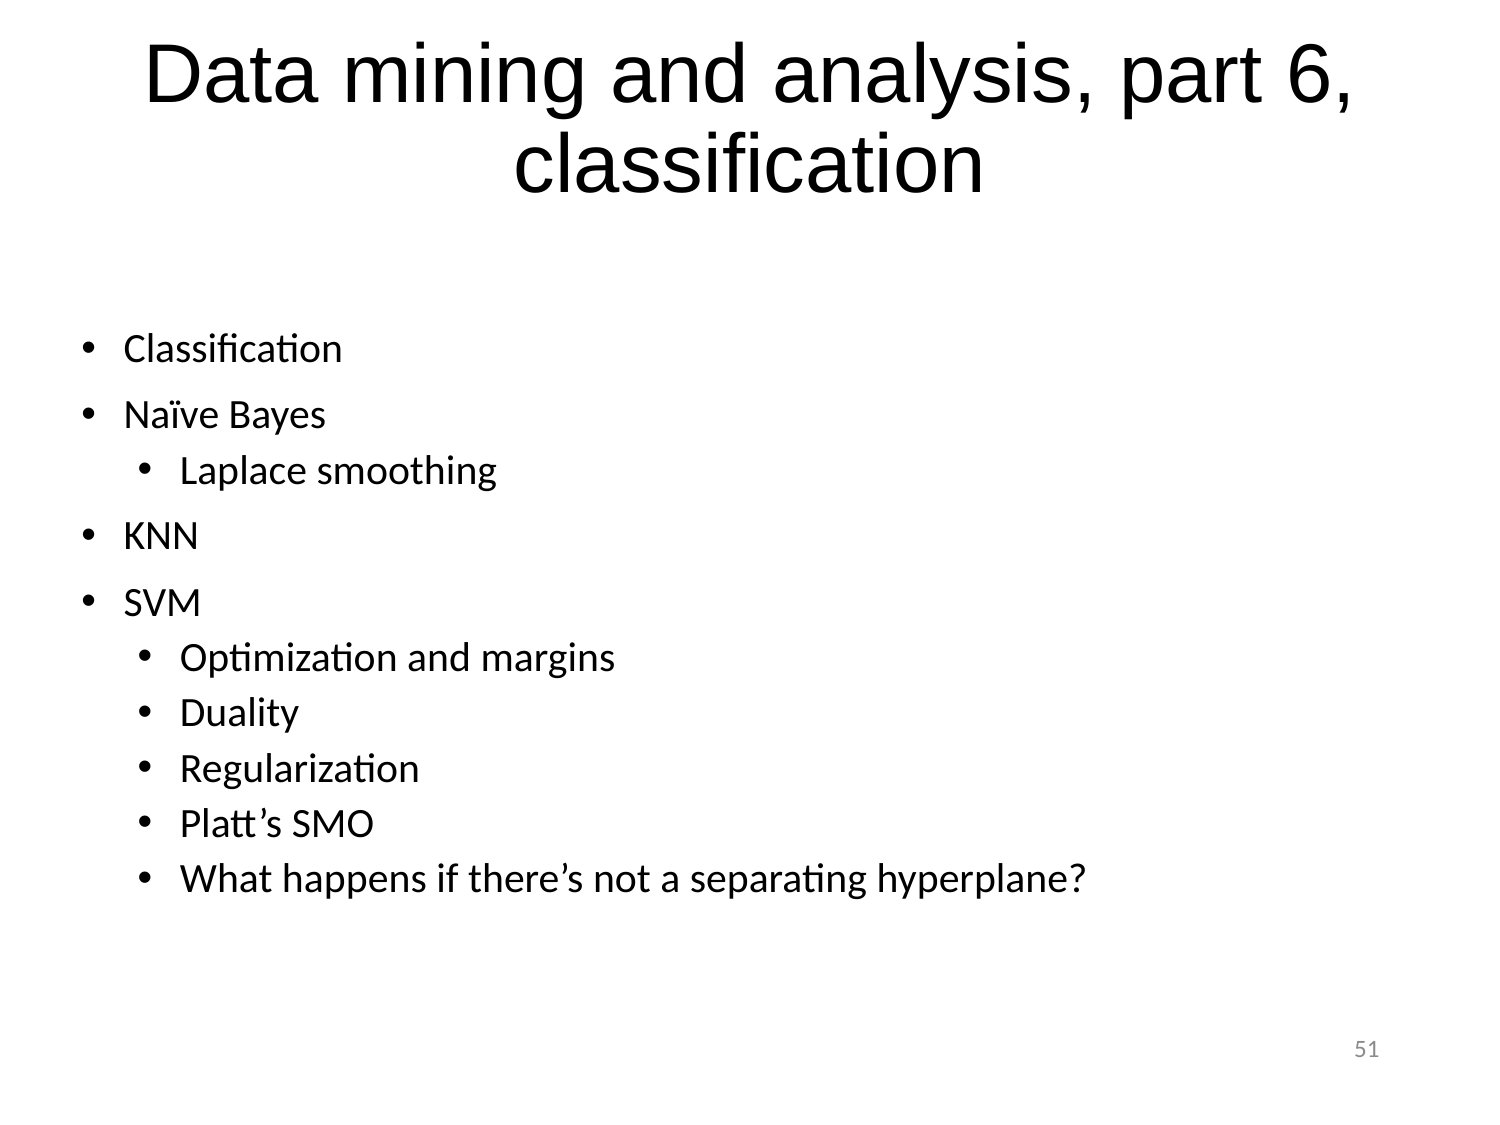

# Data mining and analysis, part 6, classification
Classification
Naïve Bayes
Laplace smoothing
KNN
SVM
Optimization and margins
Duality
Regularization
Platt’s SMO
What happens if there’s not a separating hyperplane?

51